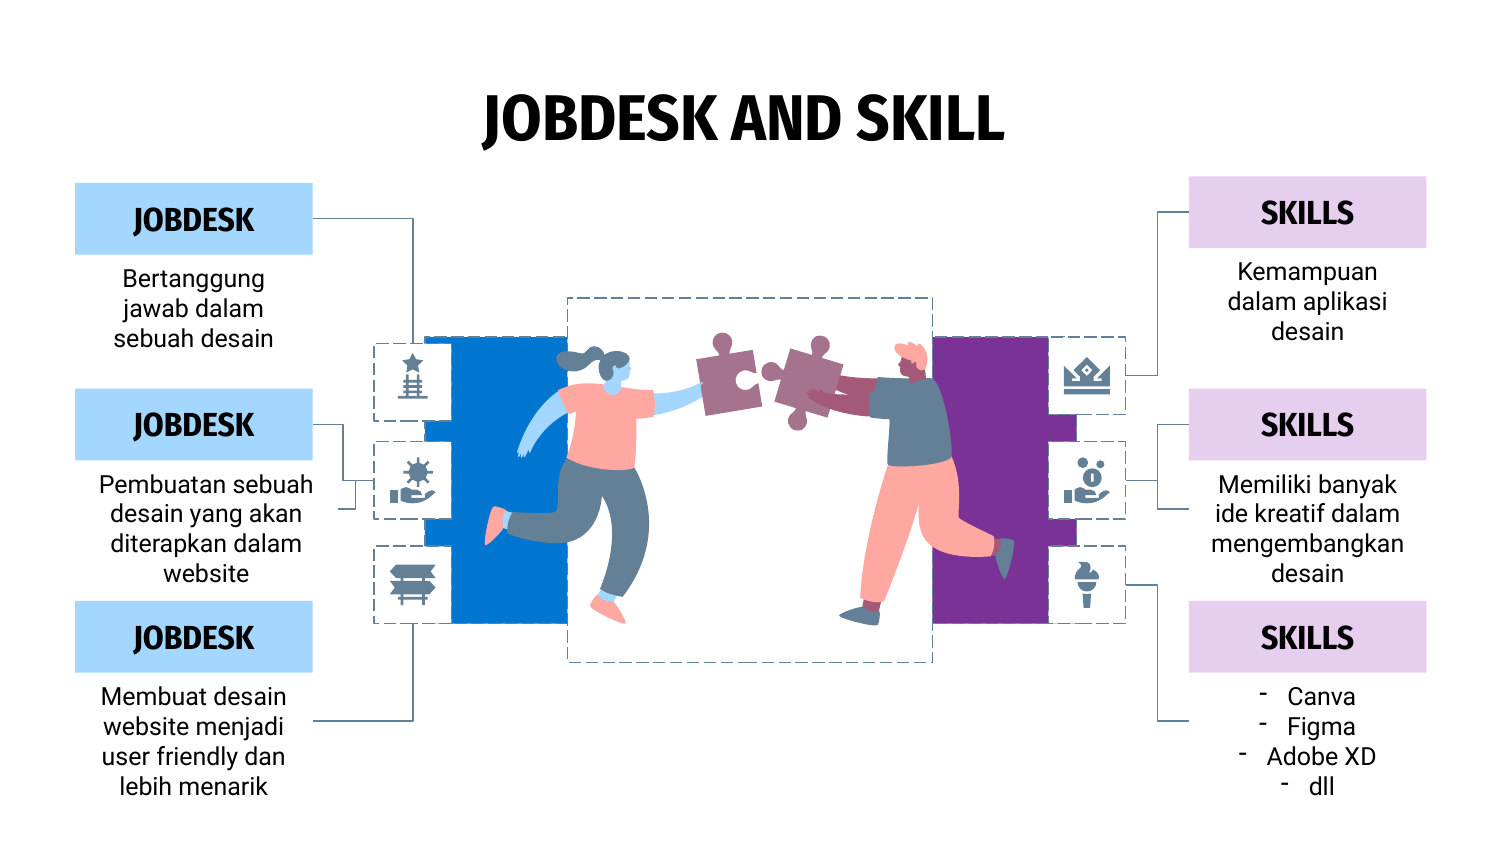

# JOBDESK AND SKILL
SKILLS
Kemampuan dalam aplikasi desain

JOBDESK
Bertanggung jawab dalam sebuah desain

JOBDESK

Pembuatan sebuah desain yang akan diterapkan dalam website
SKILLS

Memiliki banyak ide kreatif dalam mengembangkan desain

JOBDESK
Membuat desain website menjadi user friendly dan lebih menarik

SKILLS
Canva
Figma
Adobe XD
dll